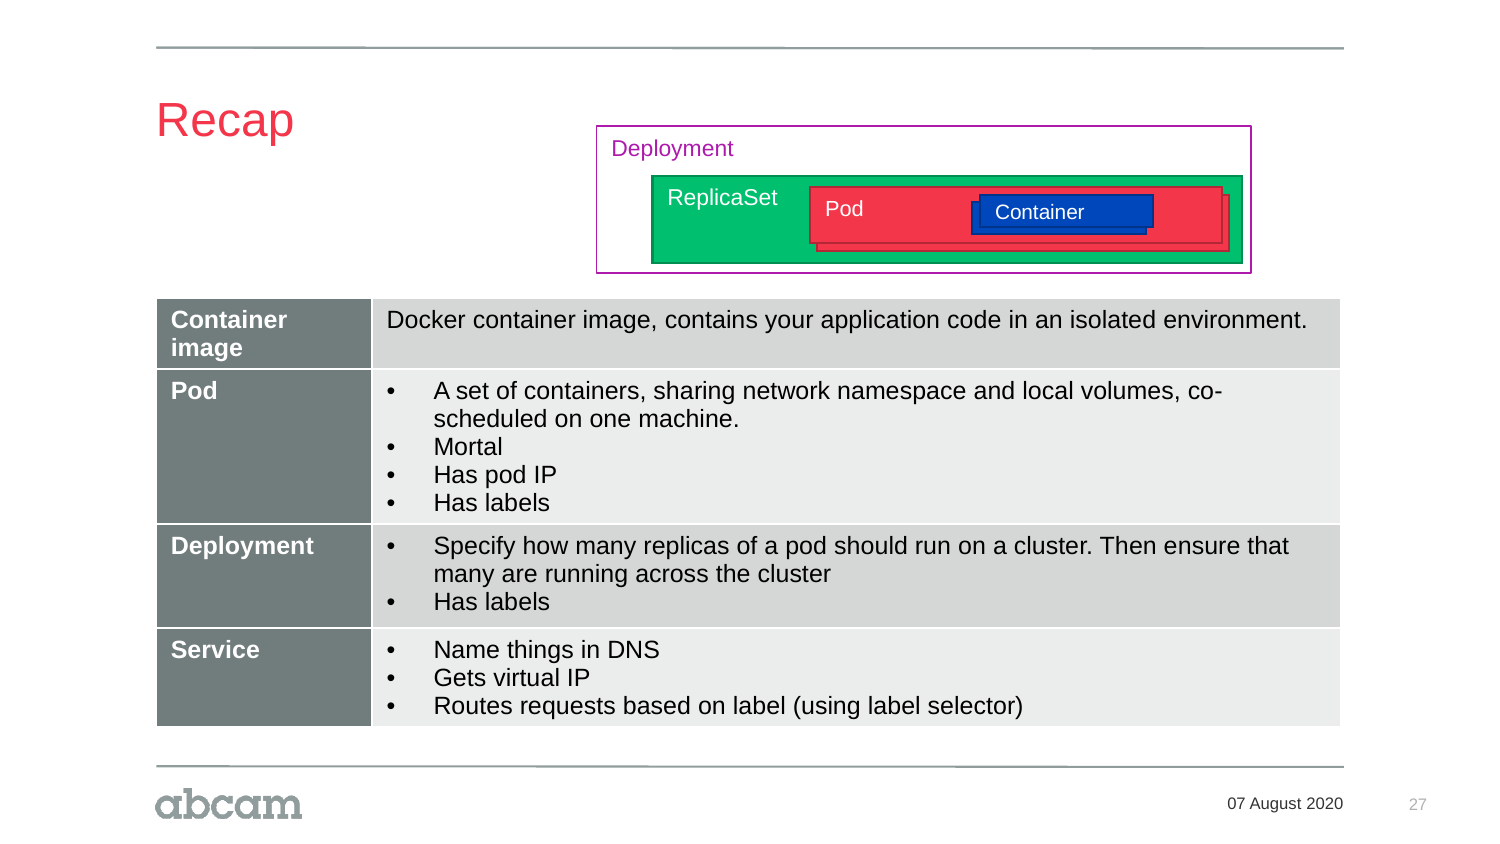

# Recap
Deployment
ReplicaSet
Pod
Container
Container
Pod
Container
Container
| Container image | Docker container image, contains your application code in an isolated environment. |
| --- | --- |
| Pod | A set of containers, sharing network namespace and local volumes, co-scheduled on one machine. Mortal Has pod IP Has labels |
| Deployment | Specify how many replicas of a pod should run on a cluster. Then ensure that many are running across the cluster Has labels |
| Service | Name things in DNS Gets virtual IP Routes requests based on label (using label selector) |

07 August 2020
27